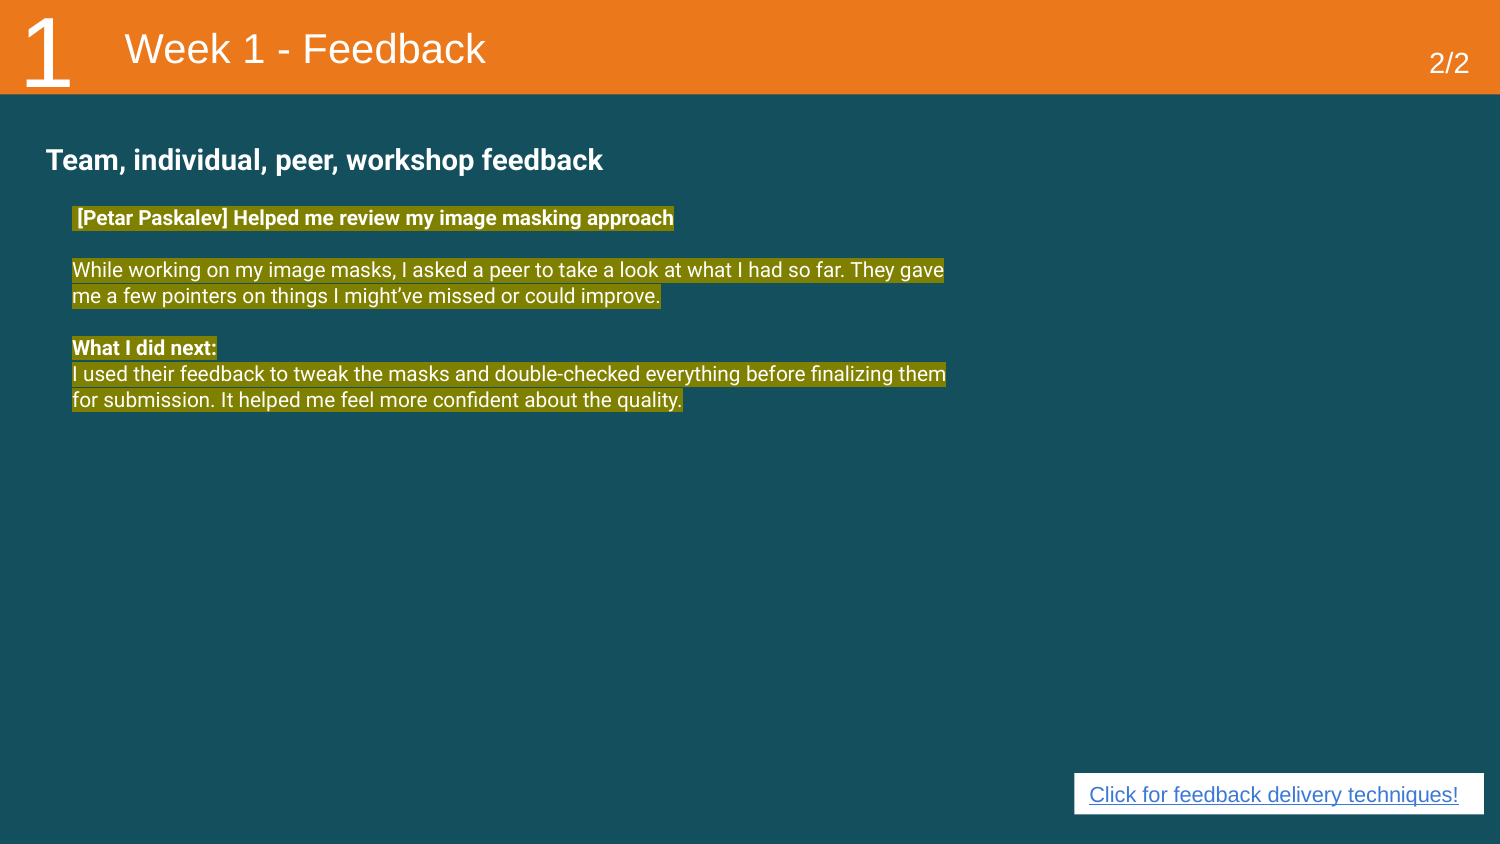

1
# Week 1 - Feedback
2/2
Team, individual, peer, workshop feedback
 [Petar Paskalev] Helped me review my image masking approach

While working on my image masks, I asked a peer to take a look at what I had so far. They gave
me a few pointers on things I might’ve missed or could improve.

What I did next:
I used their feedback to tweak the masks and double-checked everything before finalizing them for submission. It helped me feel more confident about the quality.

Click for feedback delivery techniques!